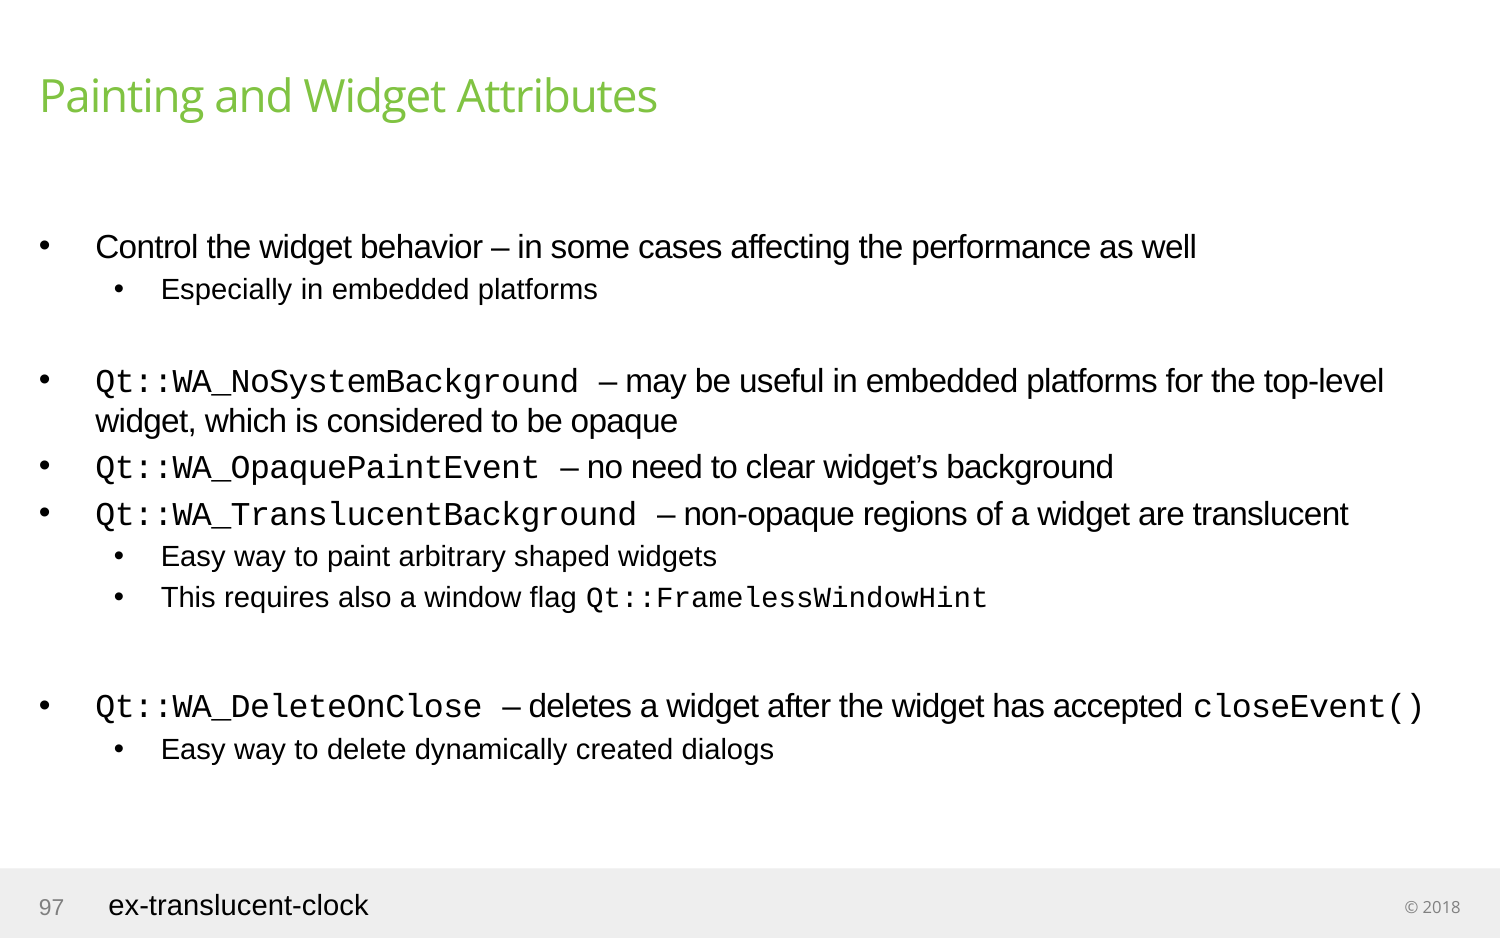

# Painting and Widget Attributes
Control the widget behavior – in some cases affecting the performance as well
Especially in embedded platforms

Qt::WA_NoSystemBackground – may be useful in embedded platforms for the top-level widget, which is considered to be opaque
Qt::WA_OpaquePaintEvent – no need to clear widget’s background
Qt::WA_TranslucentBackground – non-opaque regions of a widget are translucent
Easy way to paint arbitrary shaped widgets
This requires also a window flag Qt::FramelessWindowHint

Qt::WA_DeleteOnClose – deletes a widget after the widget has accepted closeEvent()
Easy way to delete dynamically created dialogs

97
ex-translucent-clock
© 2018